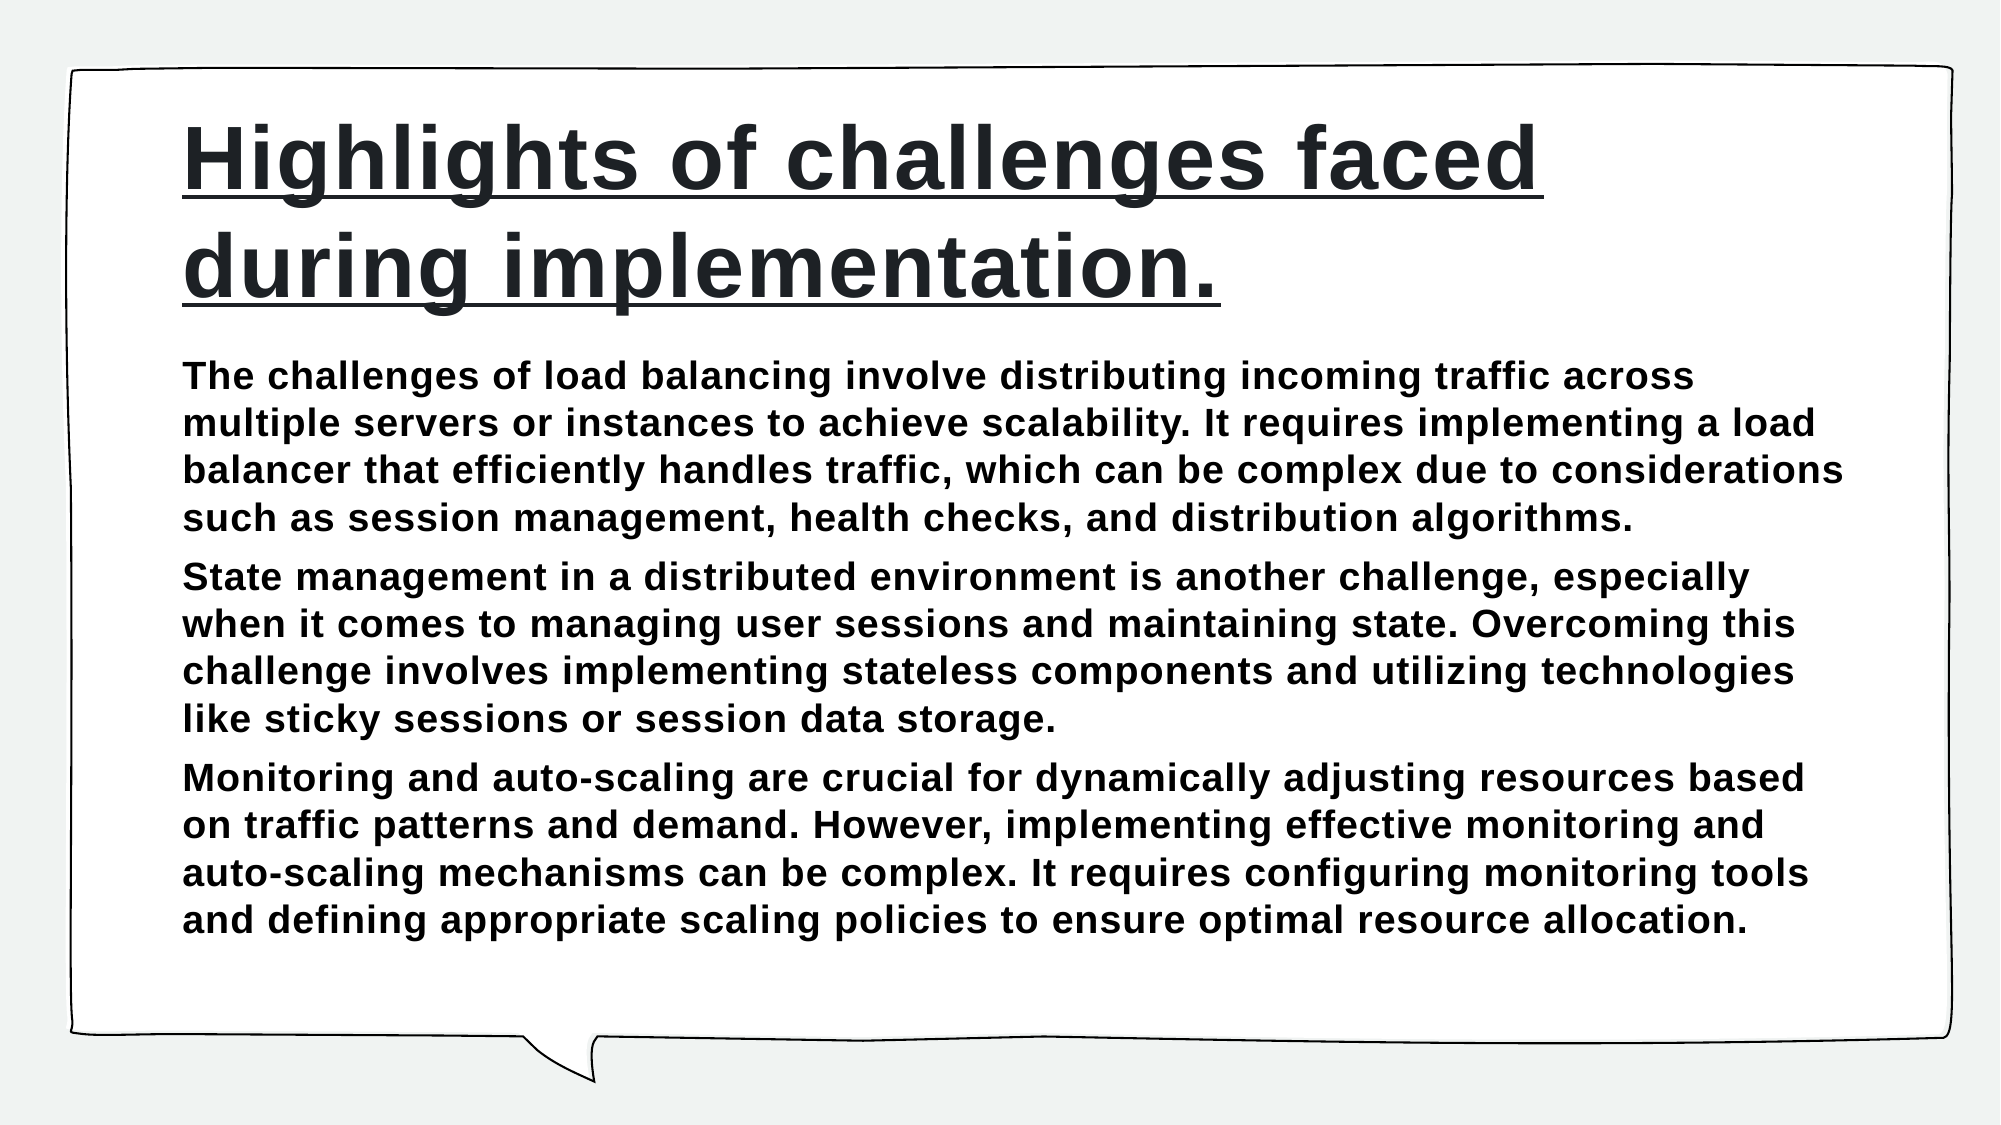

# Highlights of challenges faced during implementation.
The challenges of load balancing involve distributing incoming traffic across multiple servers or instances to achieve scalability. It requires implementing a load balancer that efficiently handles traffic, which can be complex due to considerations such as session management, health checks, and distribution algorithms.
State management in a distributed environment is another challenge, especially when it comes to managing user sessions and maintaining state. Overcoming this challenge involves implementing stateless components and utilizing technologies like sticky sessions or session data storage.
Monitoring and auto-scaling are crucial for dynamically adjusting resources based on traffic patterns and demand. However, implementing effective monitoring and auto-scaling mechanisms can be complex. It requires configuring monitoring tools and defining appropriate scaling policies to ensure optimal resource allocation.